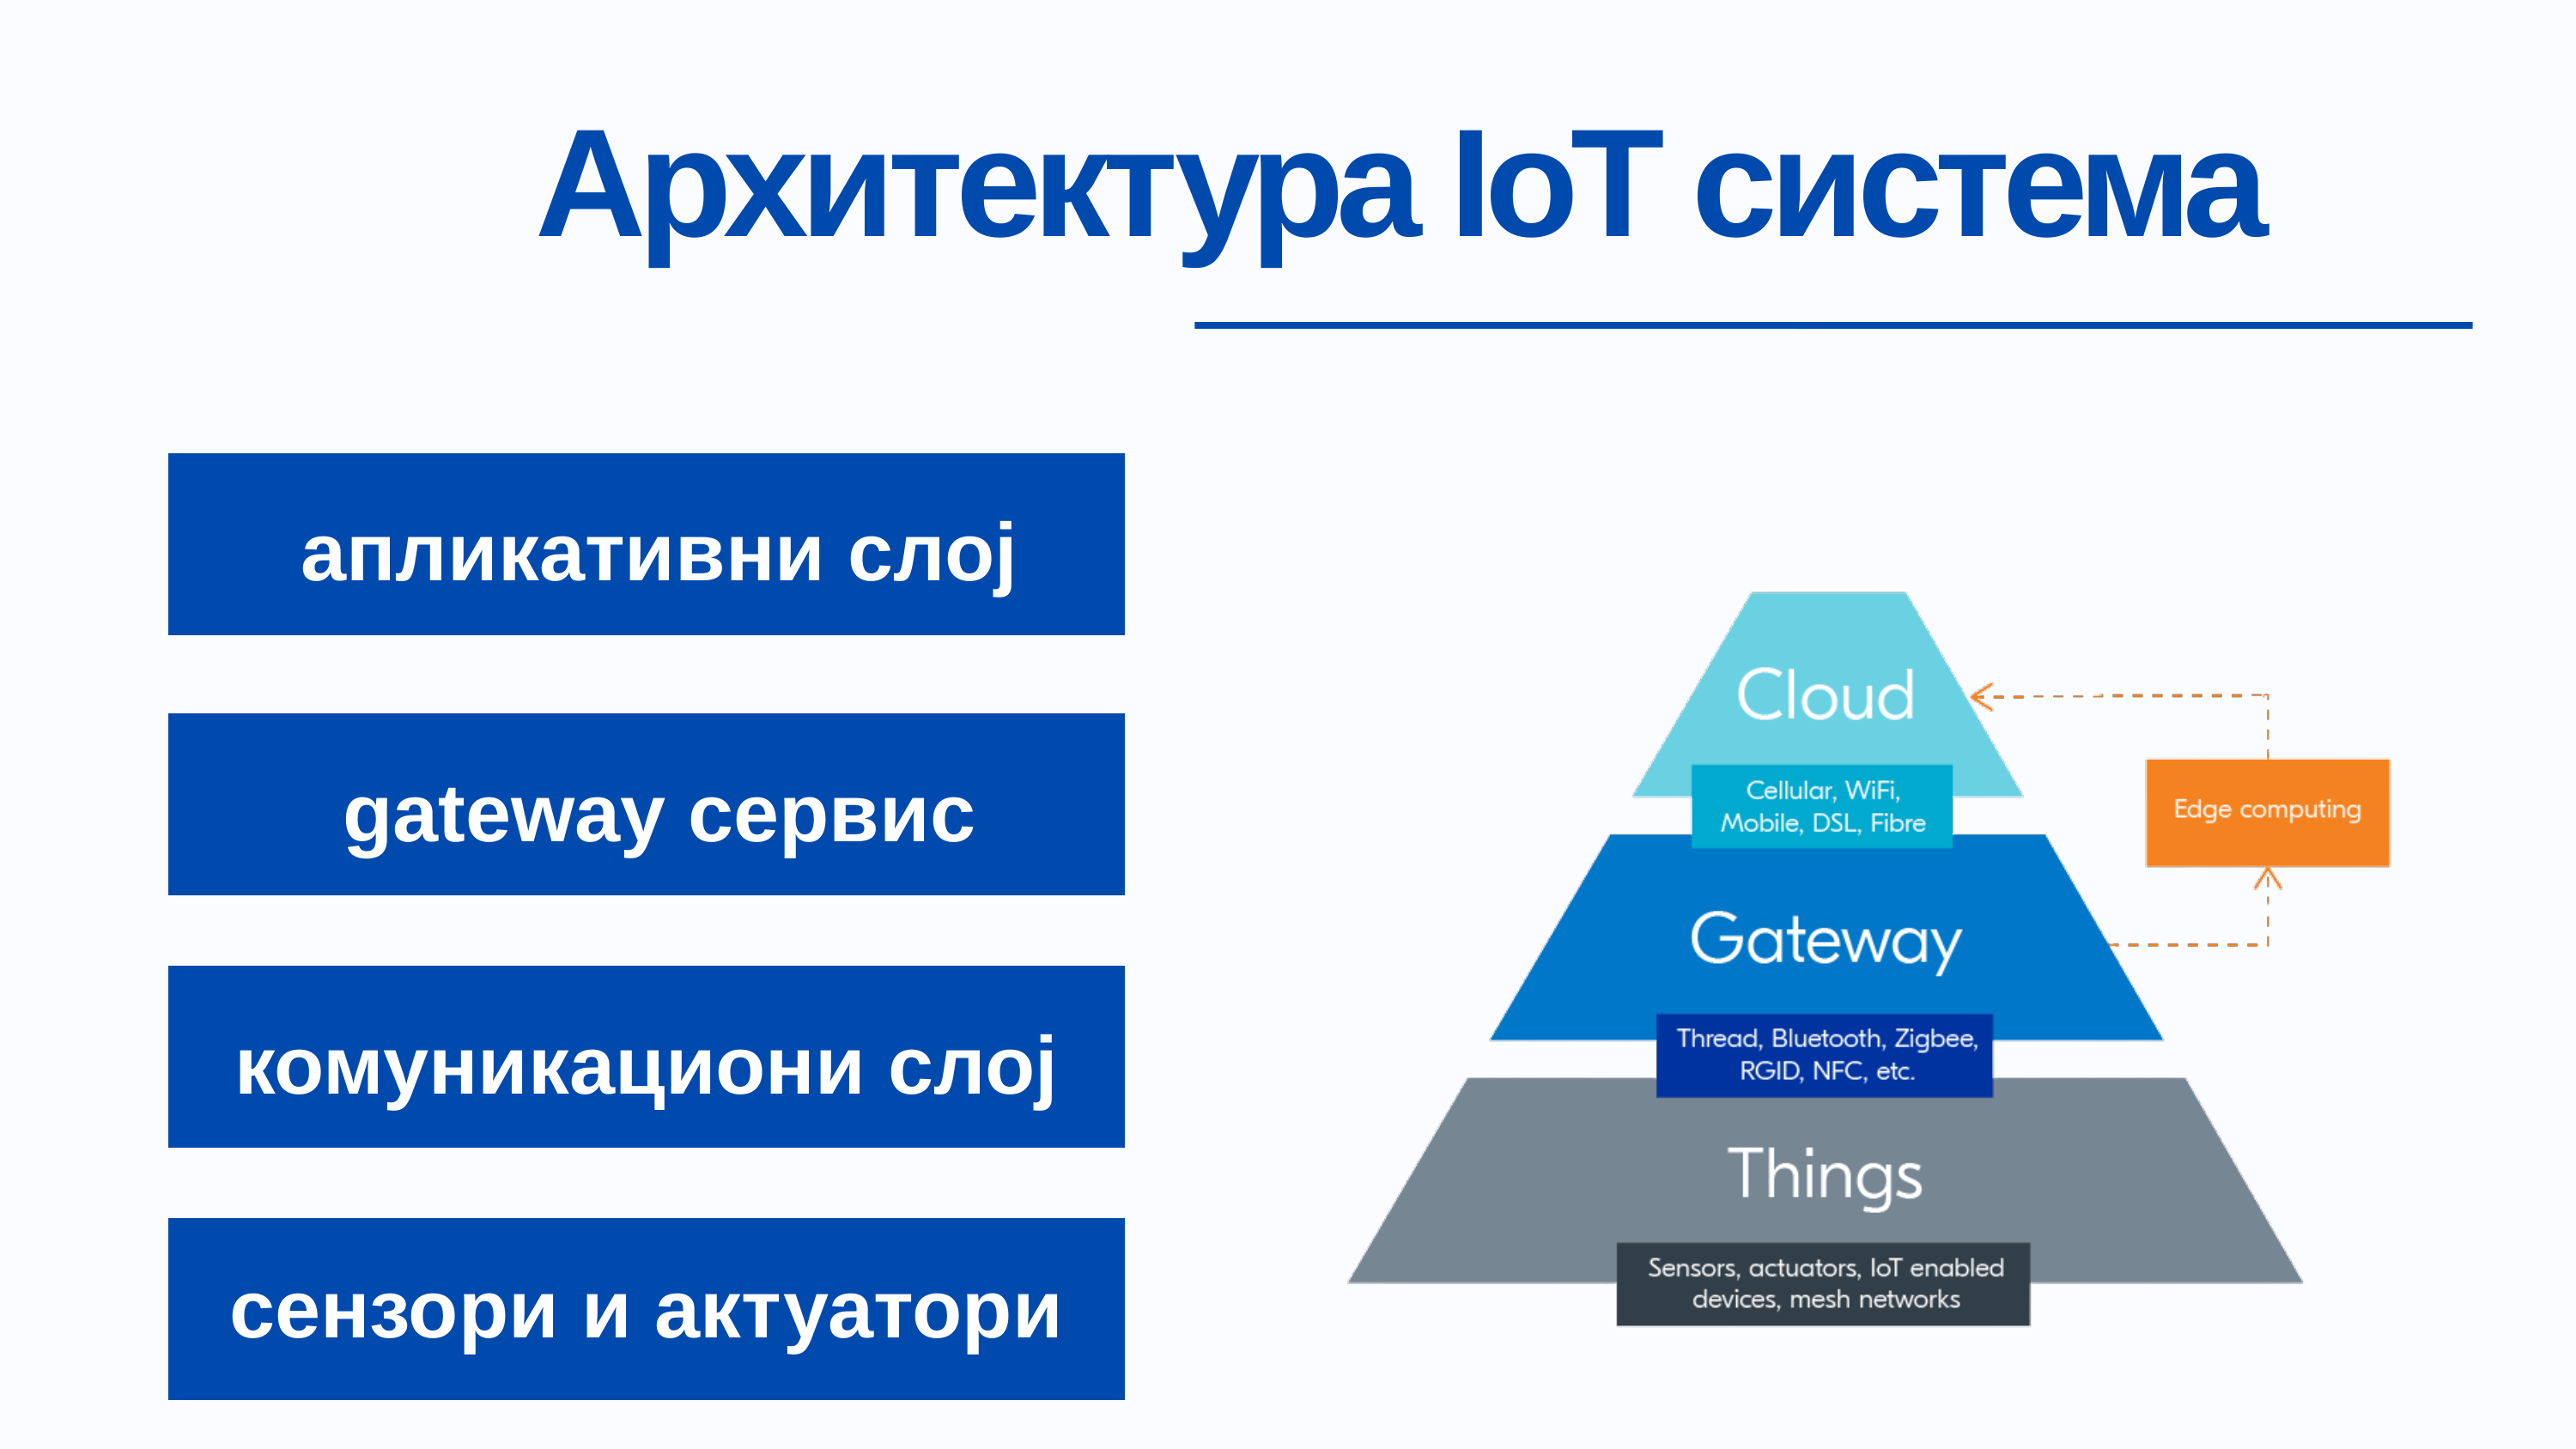

Архитектура IoT система

апликативни слој

gateway сервис

комуникациони слој

сензори и актуатори